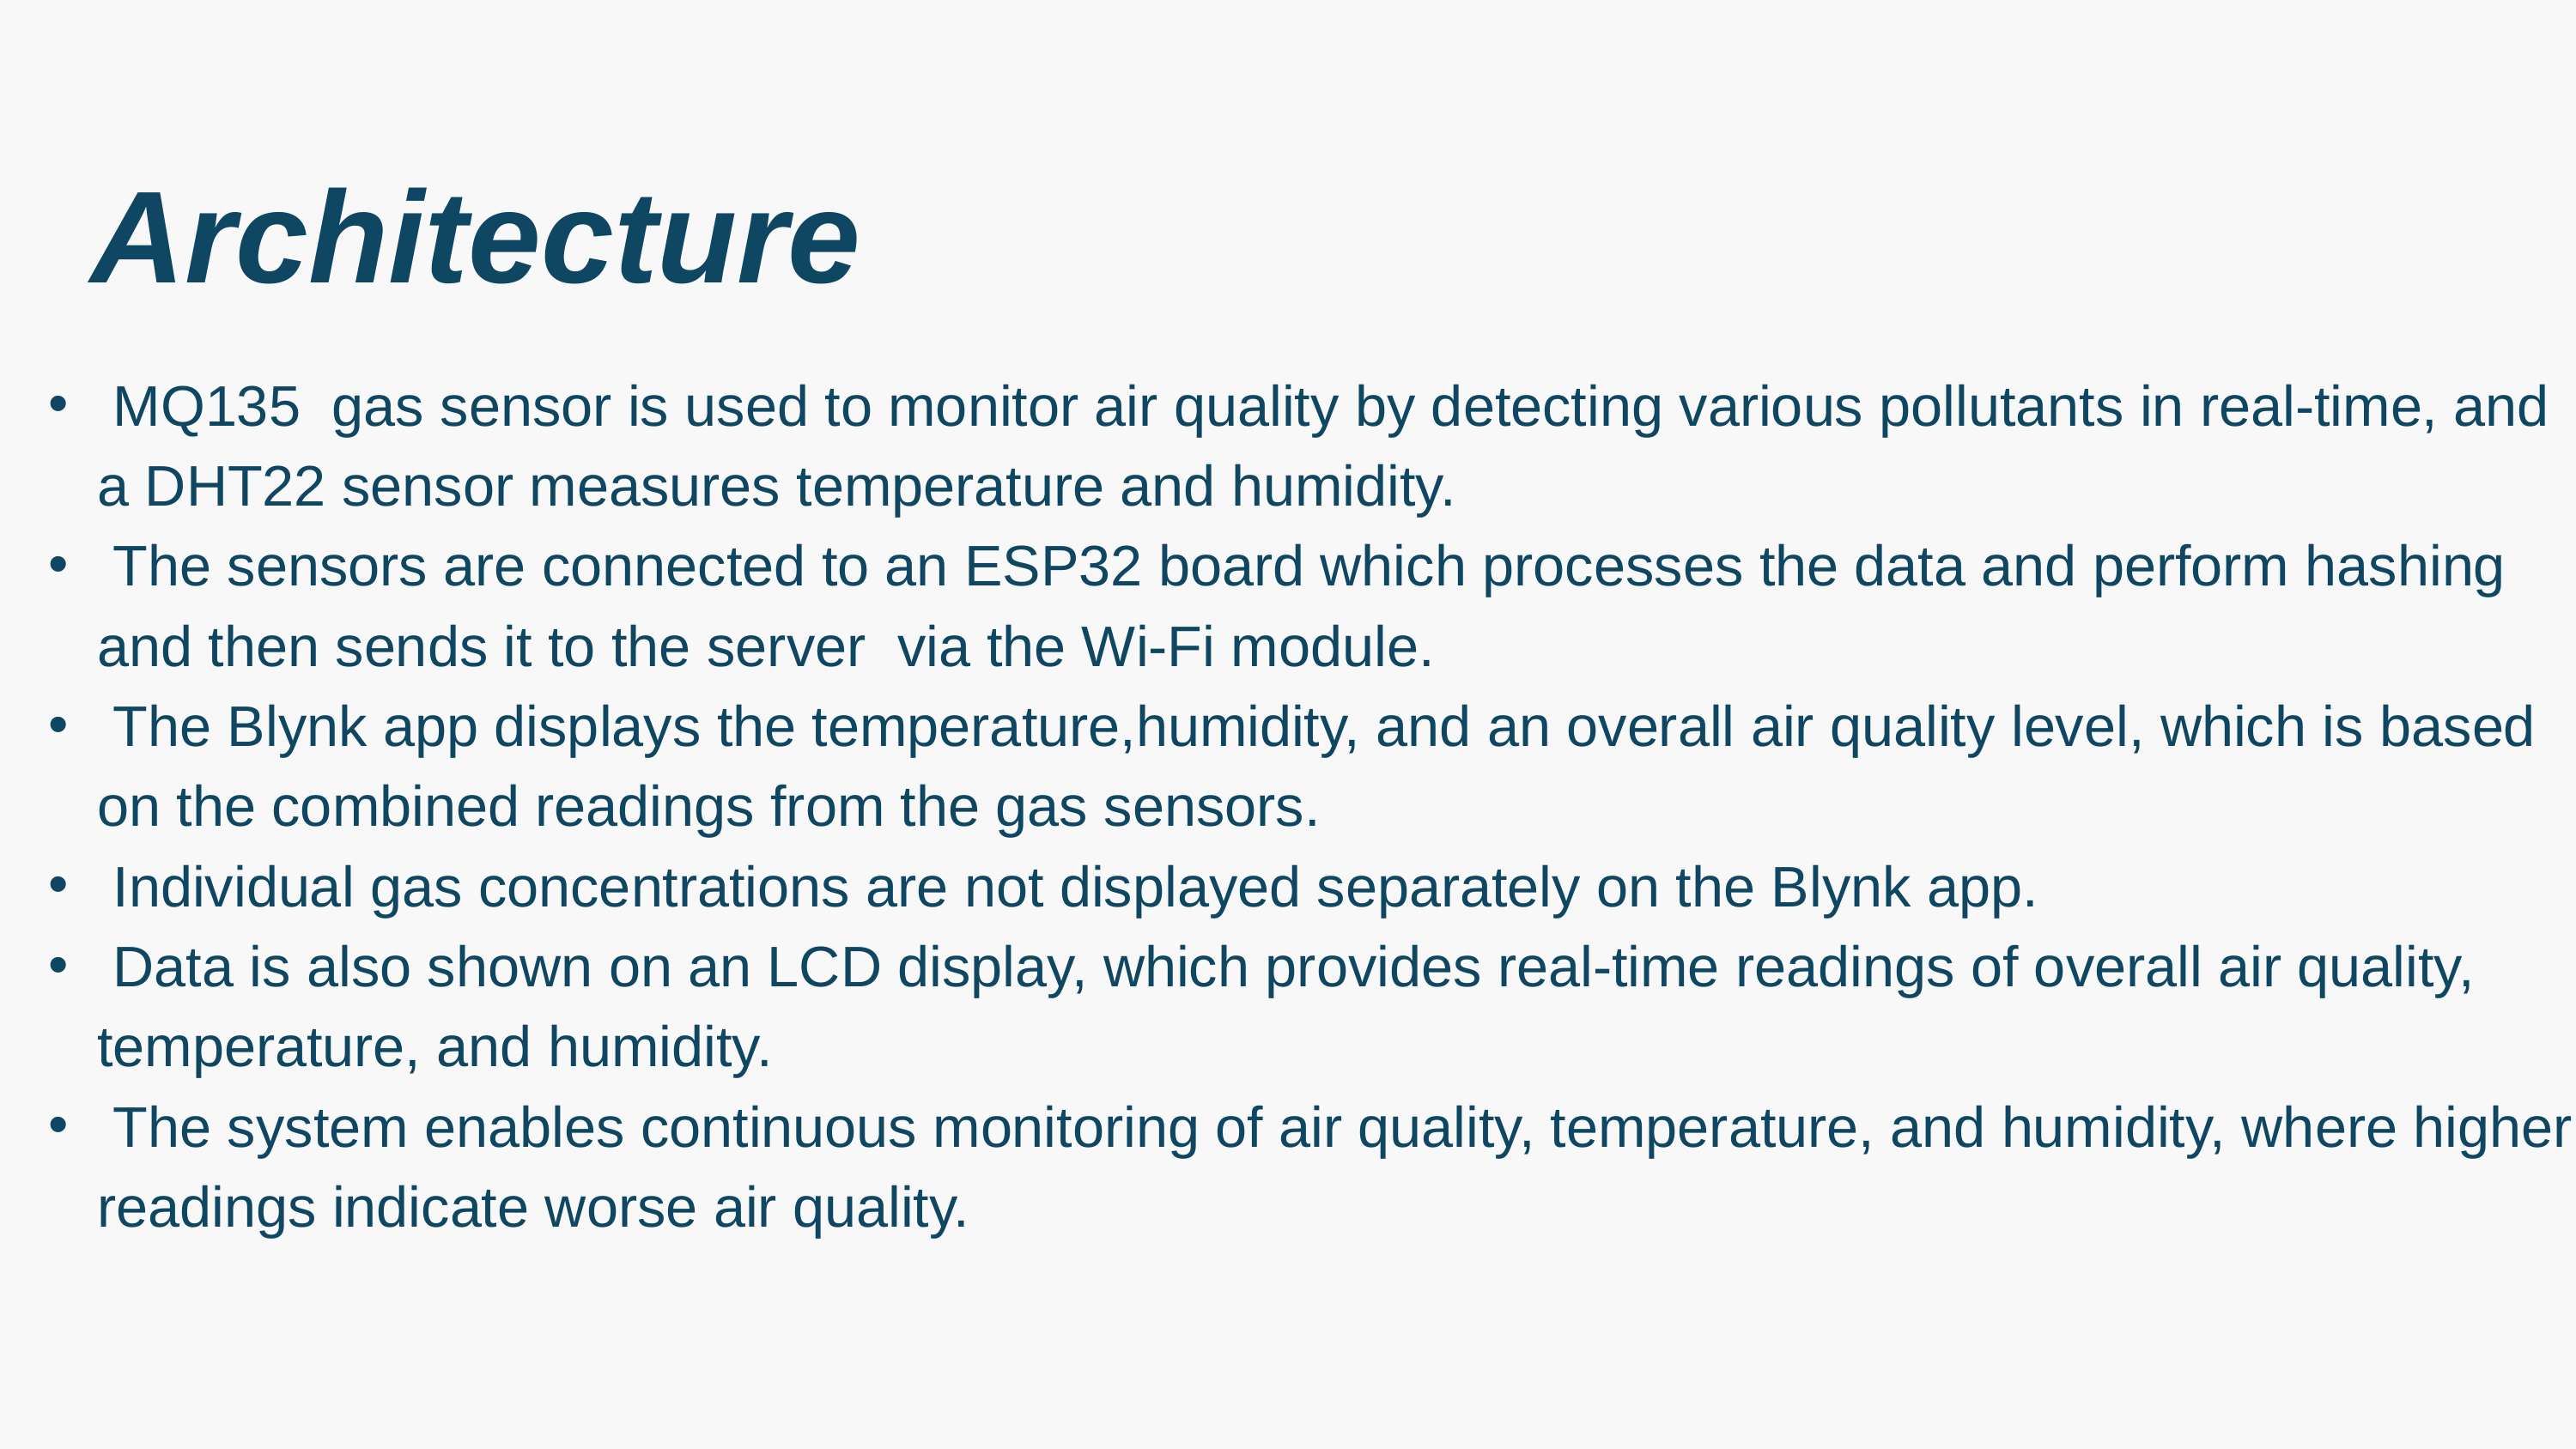

Architecture
 MQ135  gas sensor is used to monitor air quality by detecting various pollutants in real-time, and a DHT22 sensor measures temperature and humidity.
 The sensors are connected to an ESP32 board which processes the data and perform hashing and then sends it to the server  via the Wi-Fi module.
 The Blynk app displays the temperature,humidity, and an overall air quality level, which is based on the combined readings from the gas sensors.
 Individual gas concentrations are not displayed separately on the Blynk app.
 Data is also shown on an LCD display, which provides real-time readings of overall air quality, temperature, and humidity.
 The system enables continuous monitoring of air quality, temperature, and humidity, where higher readings indicate worse air quality.